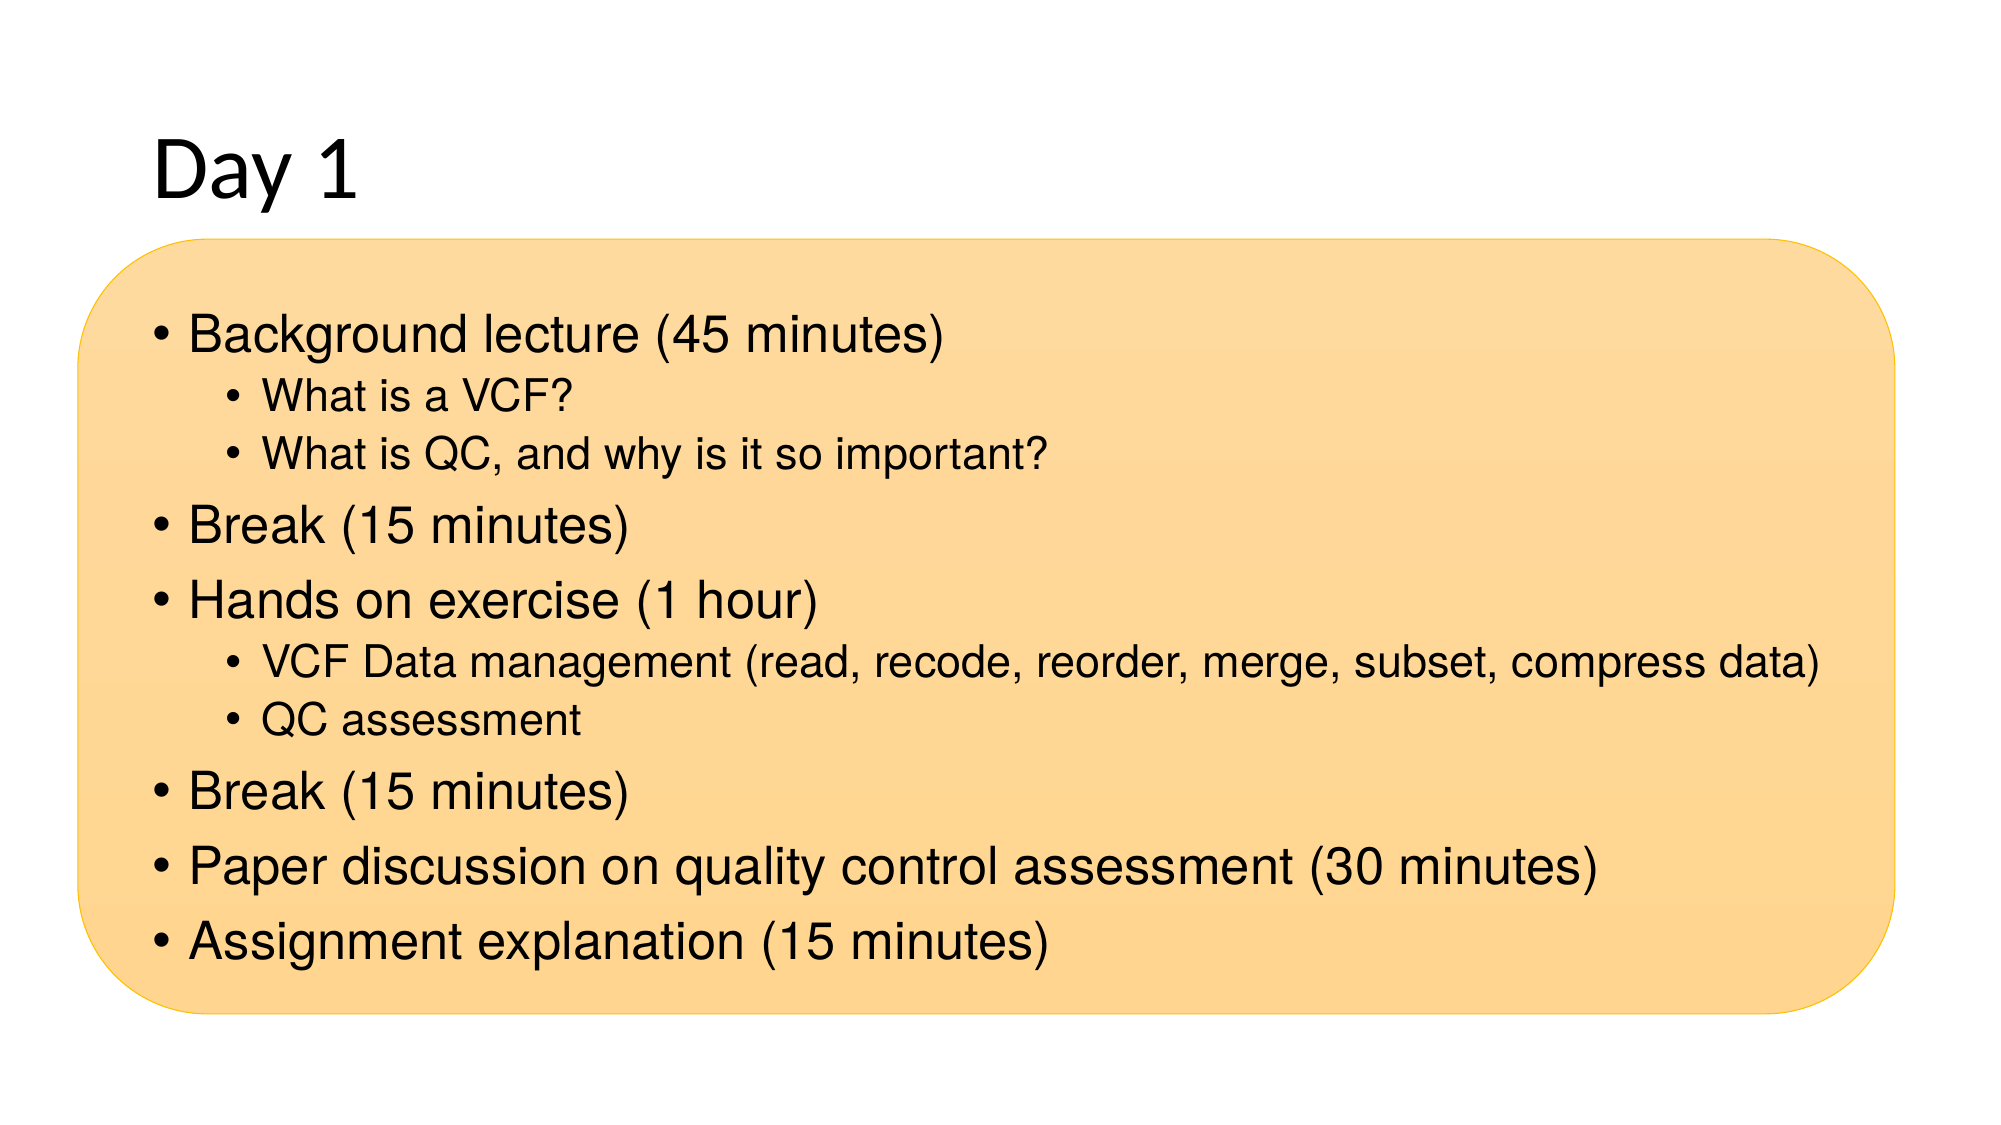

# Day 1

Background lecture (45 minutes)
What is a VCF?
What is QC, and why is it so important?
Break (15 minutes)
Hands on exercise (1 hour)
VCF Data management (read, recode, reorder, merge, subset, compress data)
QC assessment
Break (15 minutes)
Paper discussion on quality control assessment (30 minutes)
Assignment explanation (15 minutes)